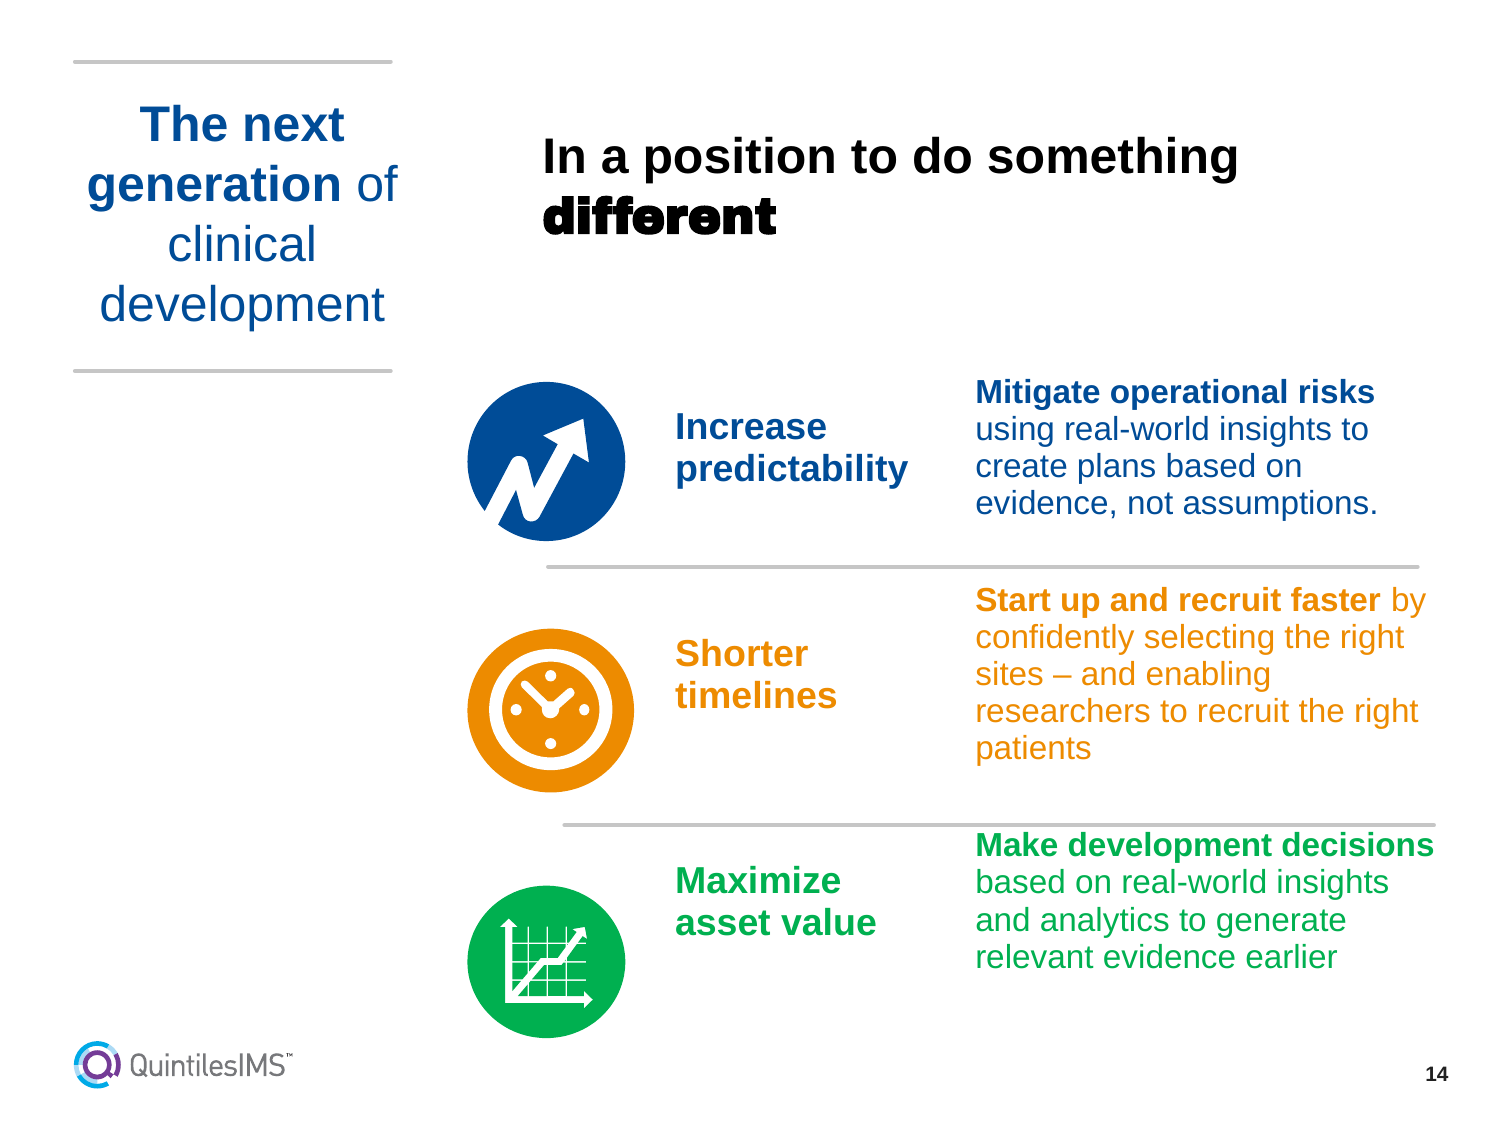

The next generation of clinical development
# In a position to do something different
| Increase predictability | Mitigate operational risks using real-world insights to create plans based on evidence, not assumptions. |
| --- | --- |
| Shorter timelines | Start up and recruit faster by confidently selecting the right sites – and enabling researchers to recruit the right patients |
| Maximize asset value | Make development decisions based on real-world insights and analytics to generate relevant evidence earlier |